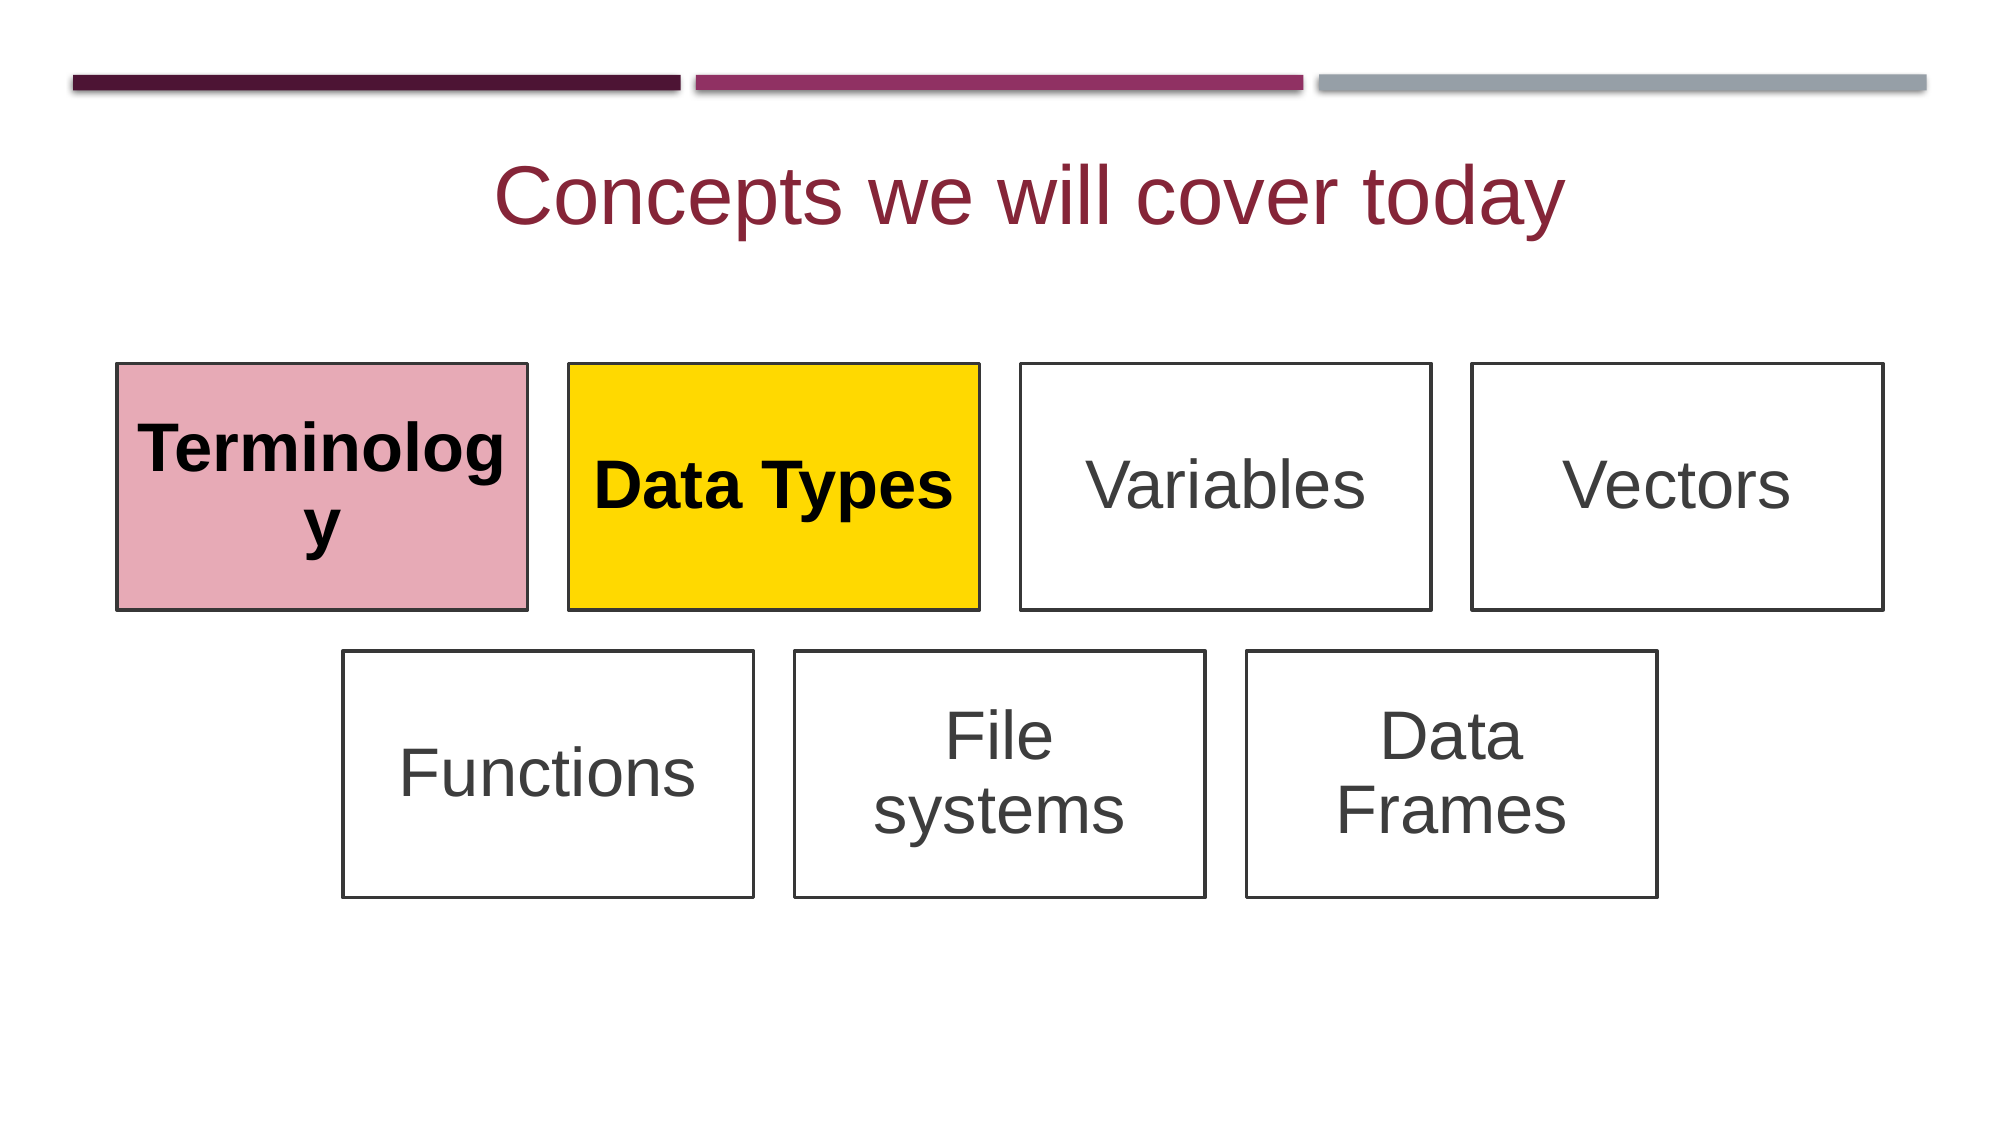

Concepts we will cover today
Terminology
Data Types
Variables
Vectors
Functions
File systems
Data Frames